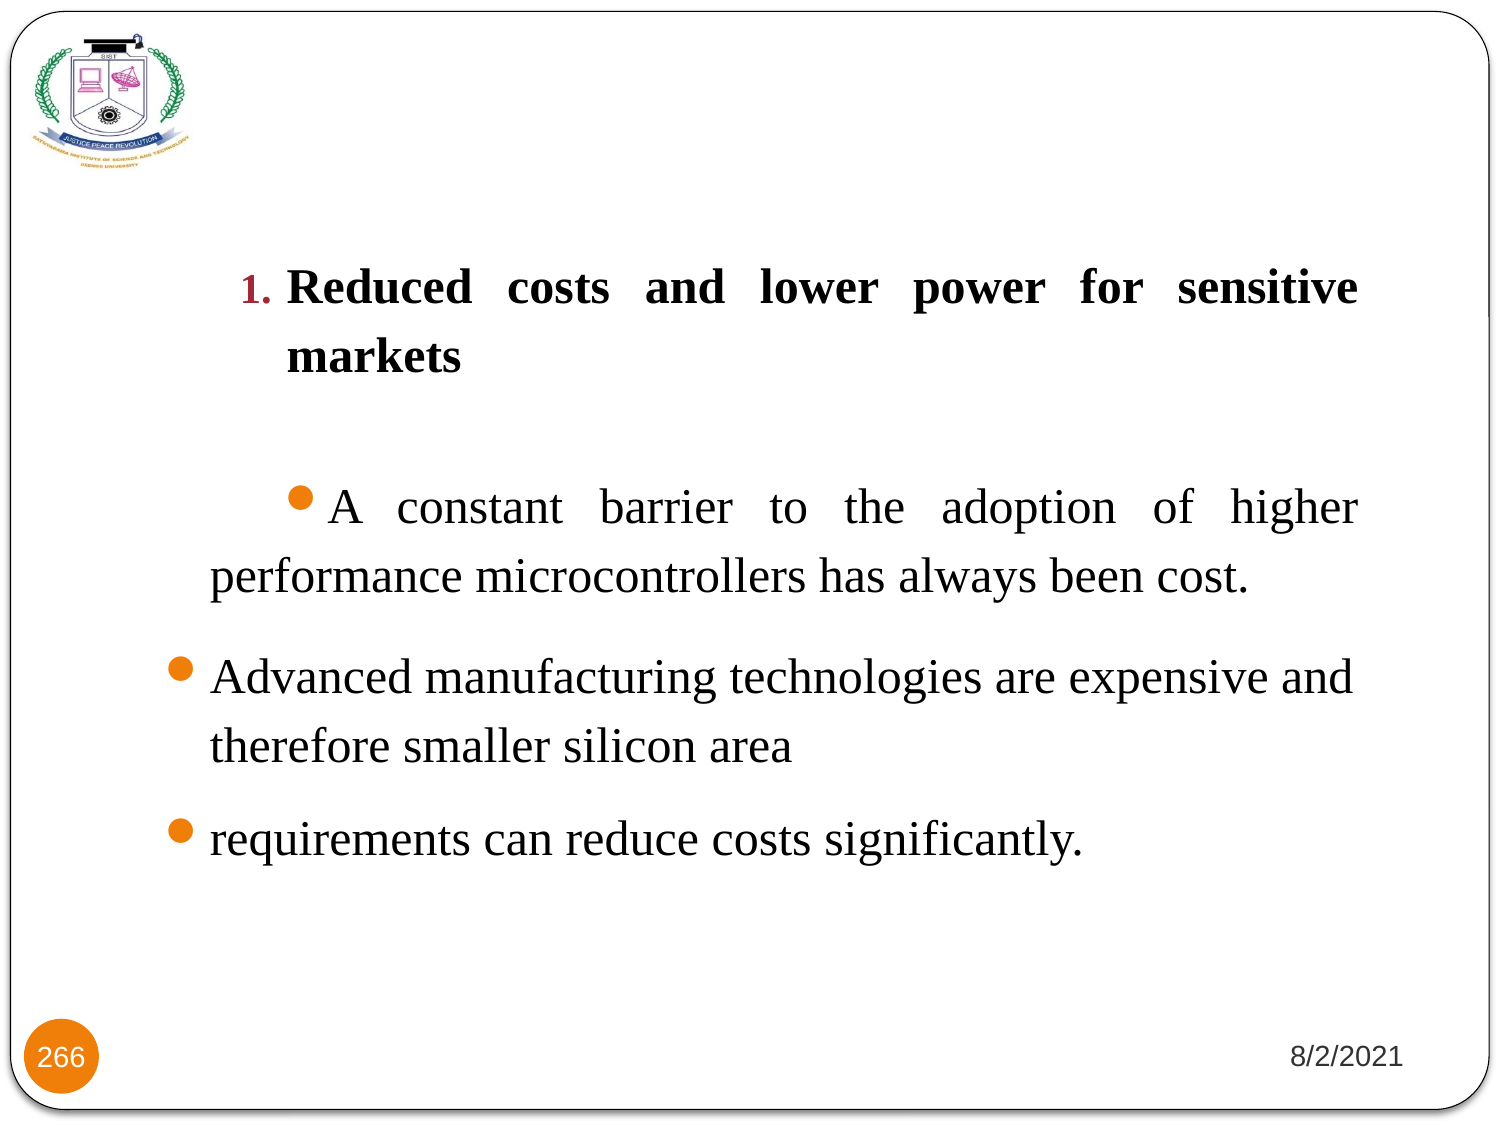

Reduced costs and lower power for sensitive markets

A constant barrier to the adoption of higher performance microcontrollers has always been cost.
Advanced manufacturing technologies are expensive and therefore smaller silicon area
requirements can reduce costs significantly.
8/2/2021
266